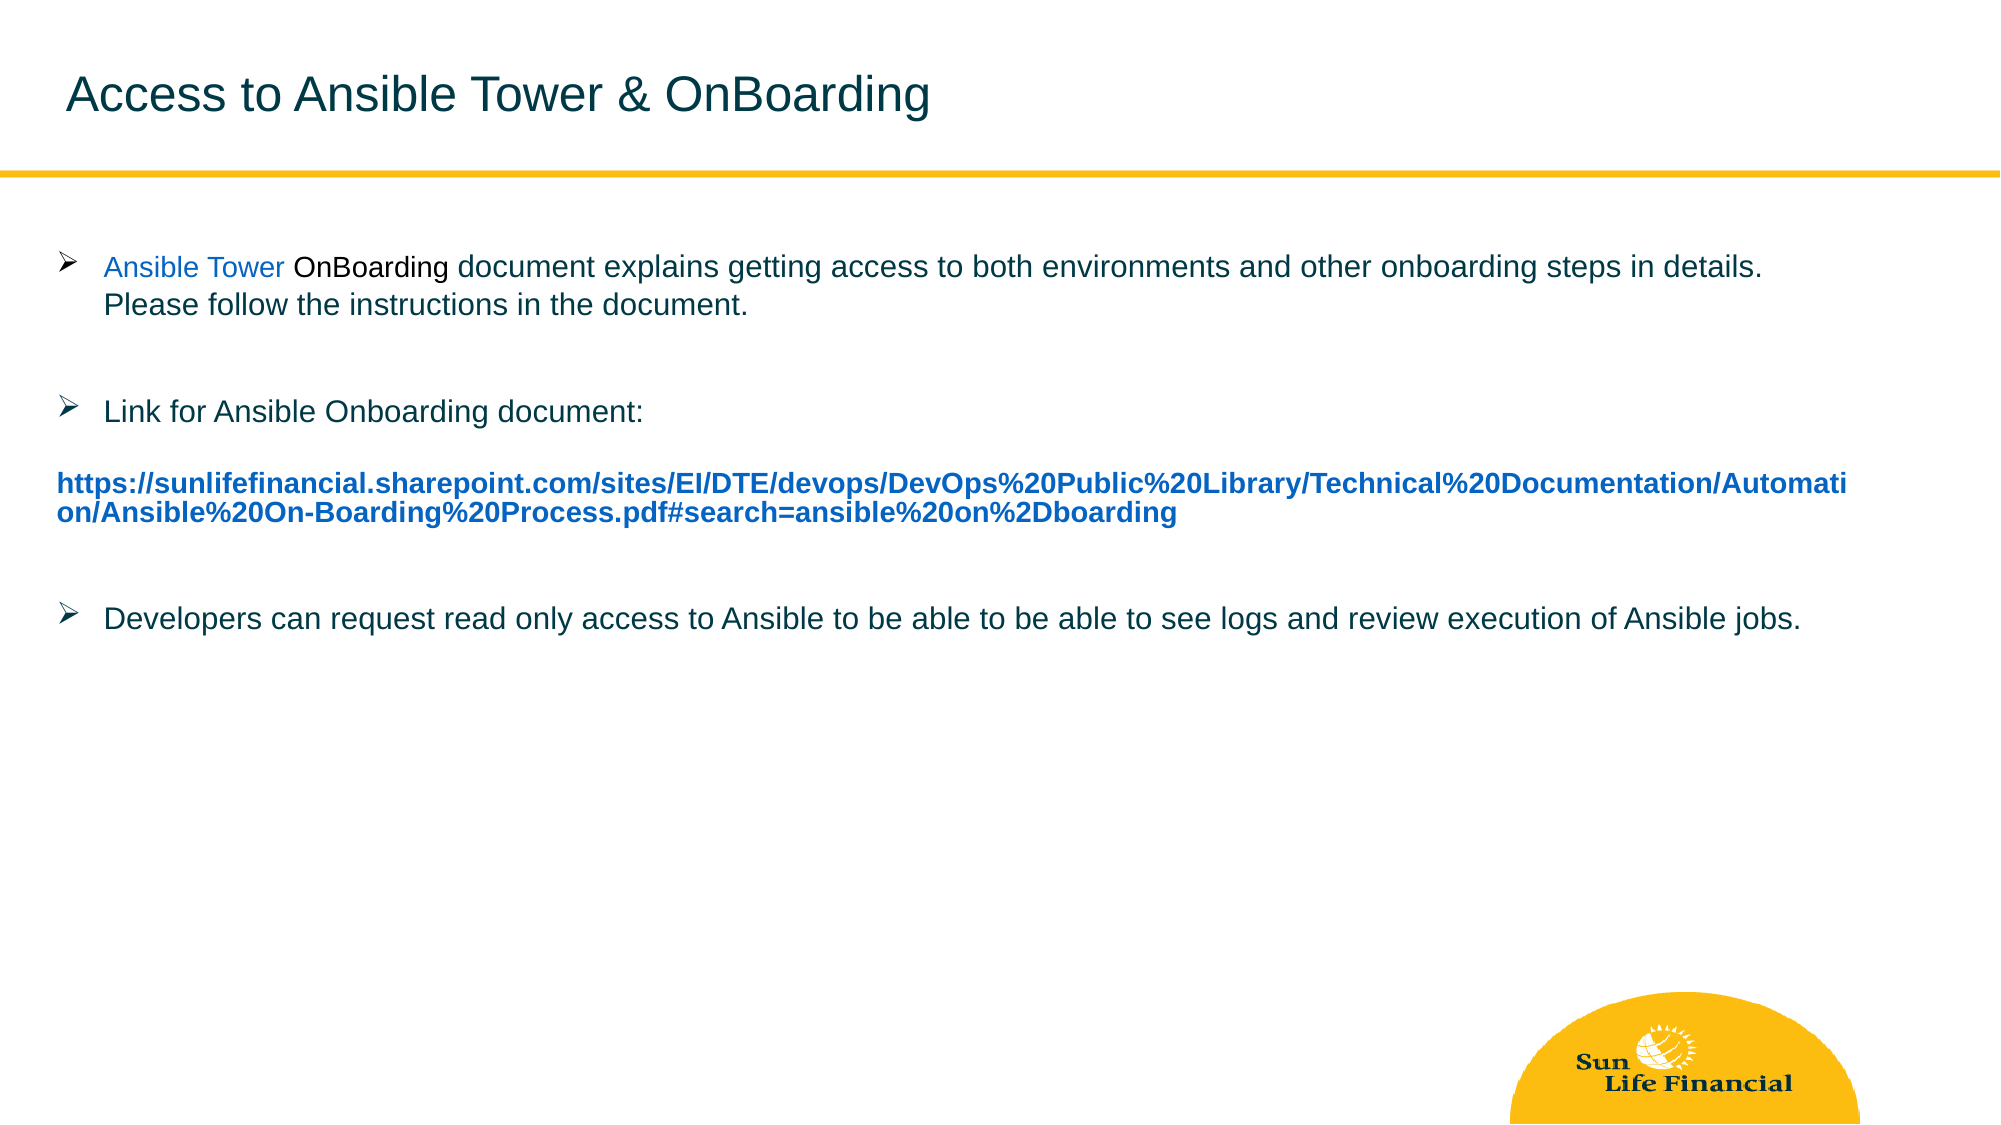

Access to Ansible Tower & OnBoarding

Ansible Tower OnBoarding document explains getting access to both environments and other onboarding steps in details. Please follow the instructions in the document.

Link for Ansible Onboarding document:

https://sunlifefinancial.sharepoint.com/sites/EI/DTE/devops/DevOps%20Public%20Library/Technical%20Documentation/Automation/Ansible%20On-Boarding%20Process.pdf#search=ansible%20on%2Dboarding

Developers can request read only access to Ansible to be able to be able to see logs and review execution of Ansible jobs.